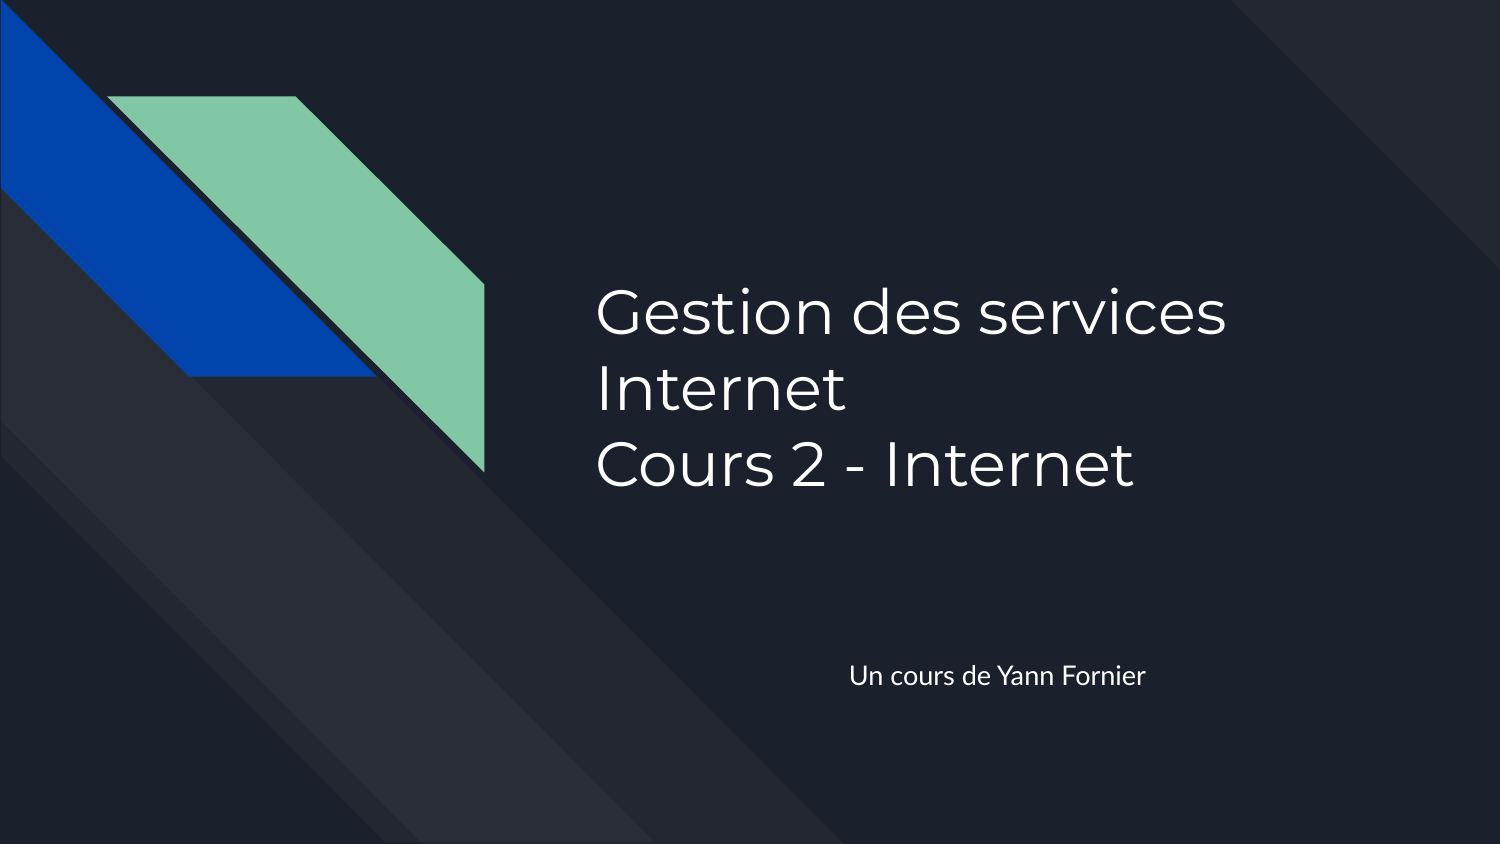

# Gestion des services Internet
Cours 2 - Internet
Un cours de Yann Fornier